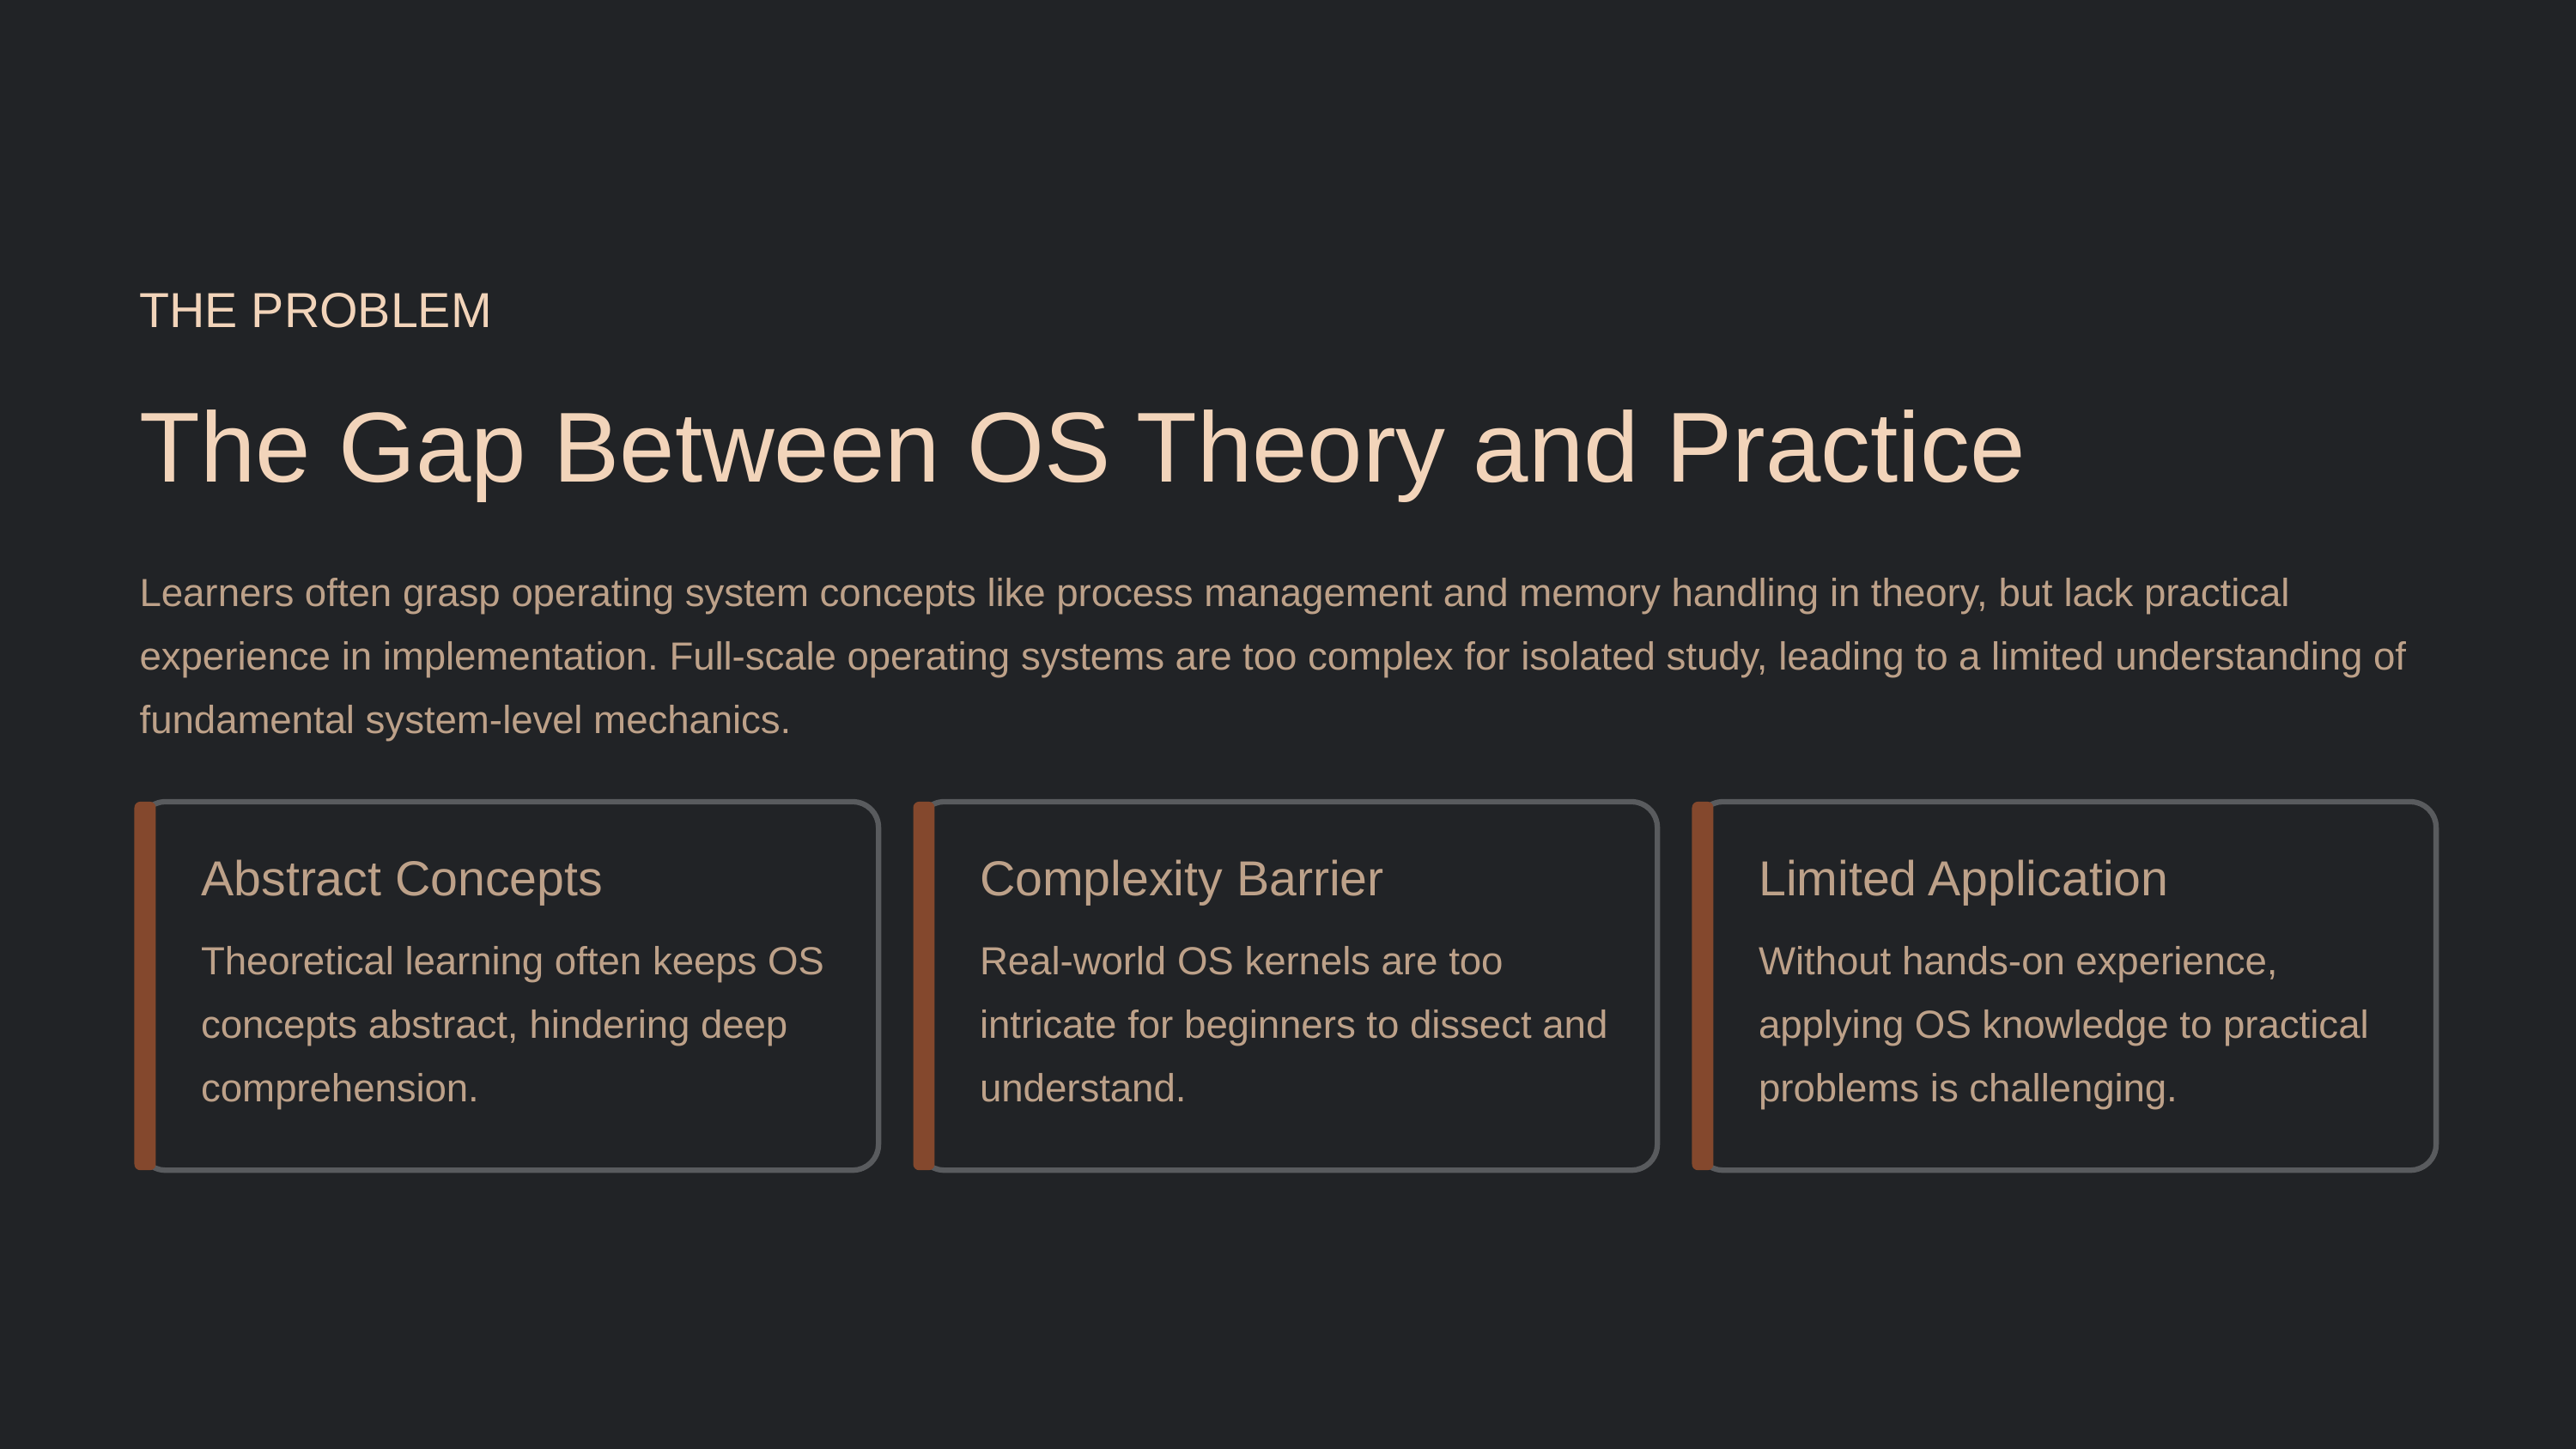

THE PROBLEM
The Gap Between OS Theory and Practice
Learners often grasp operating system concepts like process management and memory handling in theory, but lack practical experience in implementation. Full-scale operating systems are too complex for isolated study, leading to a limited understanding of fundamental system-level mechanics.

Abstract Concepts
Complexity Barrier
Limited Application
Theoretical learning often keeps OS concepts abstract, hindering deep comprehension.
Real-world OS kernels are too intricate for beginners to dissect and understand.
Without hands-on experience, applying OS knowledge to practical problems is challenging.